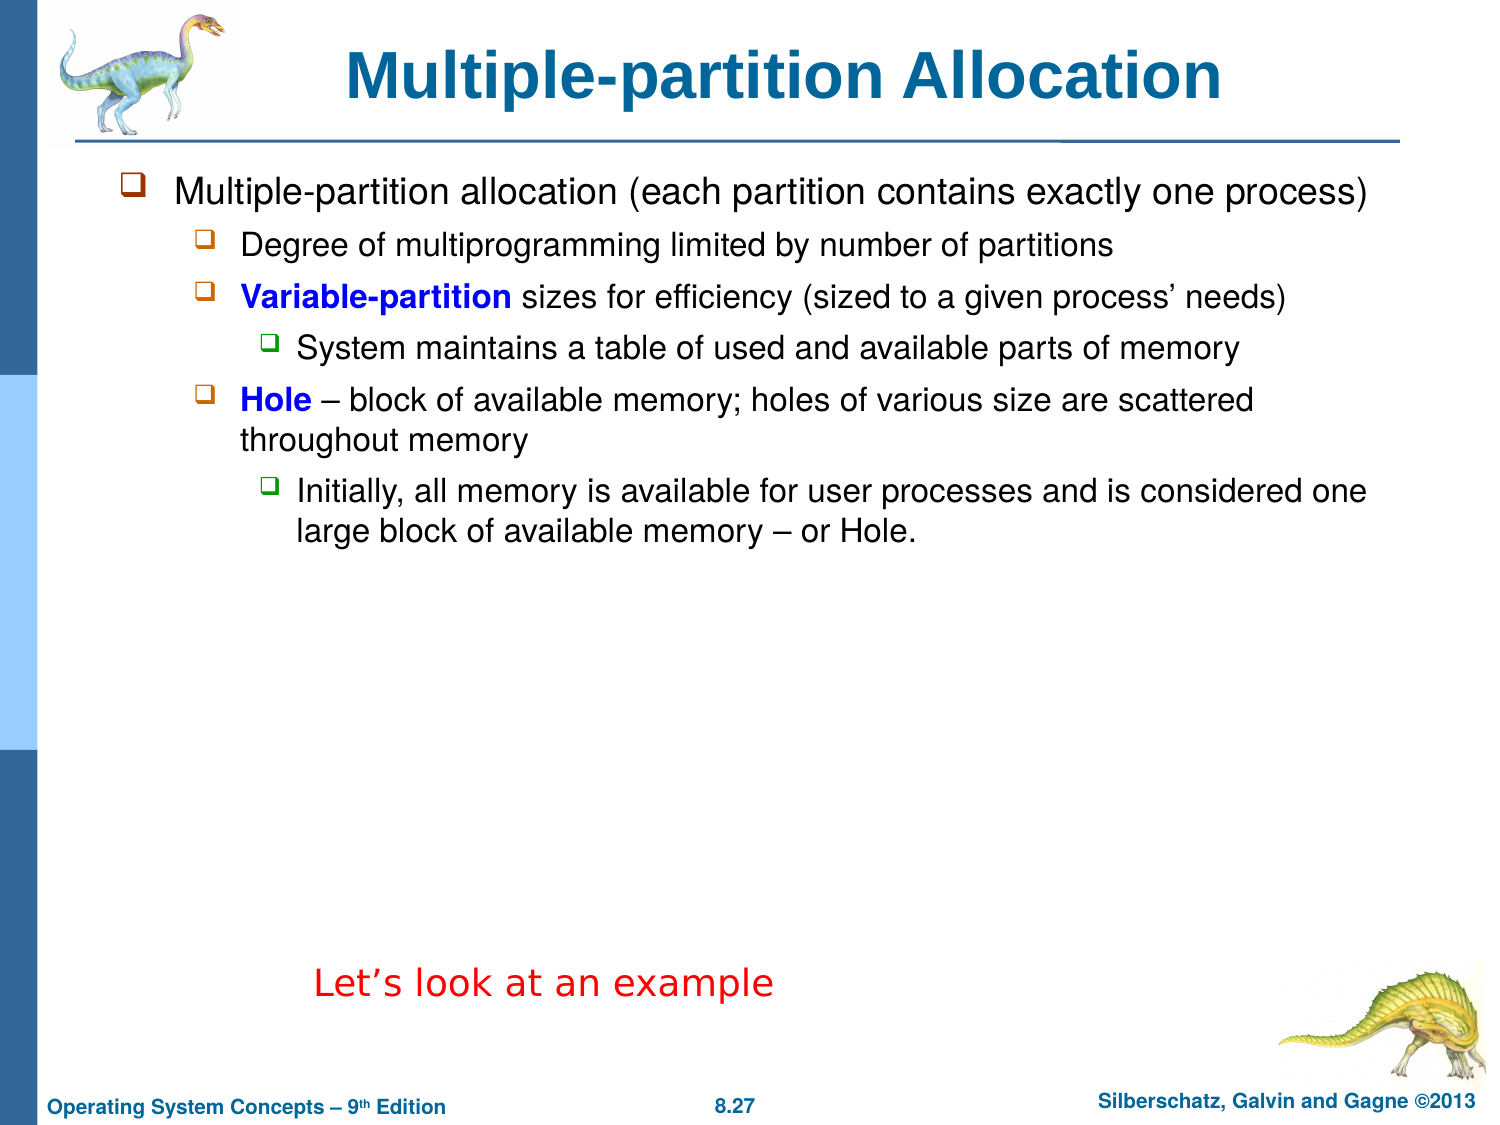

# Multiple-partition Allocation
Multiple-partition allocation (each partition contains exactly one process)
Degree of multiprogramming limited by number of partitions
Variable-partition sizes for efficiency (sized to a given process’ needs)
System maintains a table of used and available parts of memory
Hole – block of available memory; holes of various size are scattered throughout memory
Initially, all memory is available for user processes and is considered one large block of available memory – or Hole.
Let’s look at an example